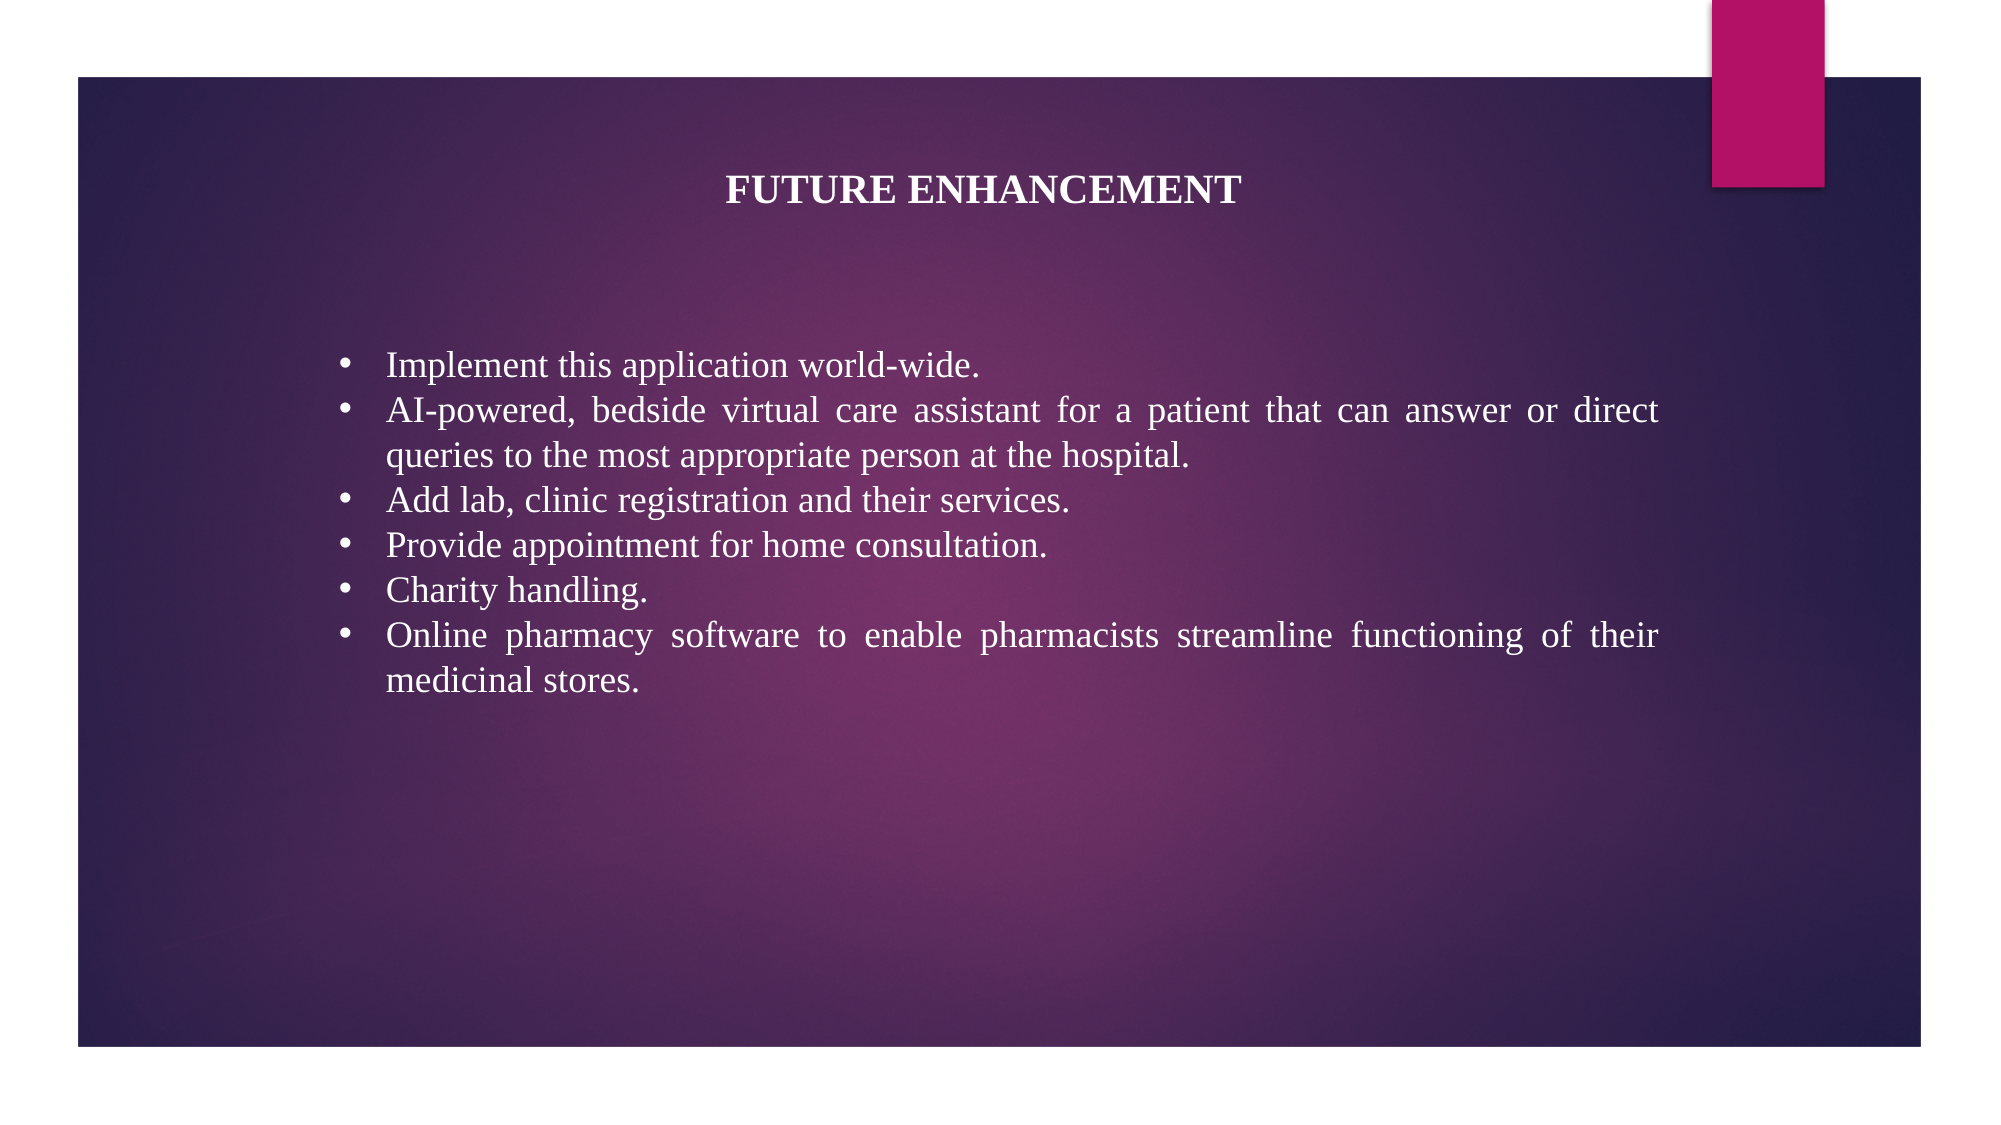

FUTURE ENHANCEMENT
Implement this application world-wide.
AI-powered, bedside virtual care assistant for a patient that can answer or direct queries to the most appropriate person at the hospital.
Add lab, clinic registration and their services.
Provide appointment for home consultation.
Charity handling.
Online pharmacy software to enable pharmacists streamline functioning of their medicinal stores.